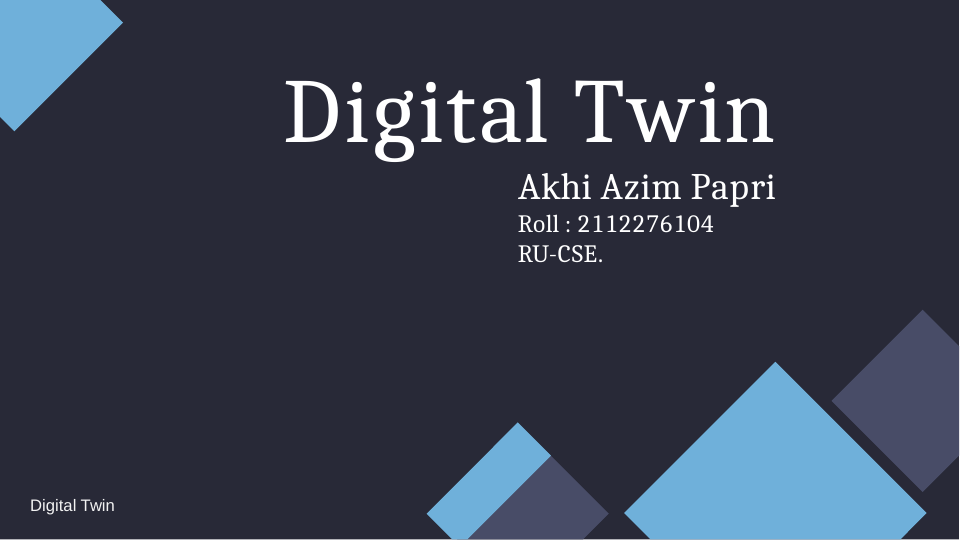

# Digital Twin
Akhi Azim Papri
Roll : 2112276104
RU-CSE.
Digital Twin